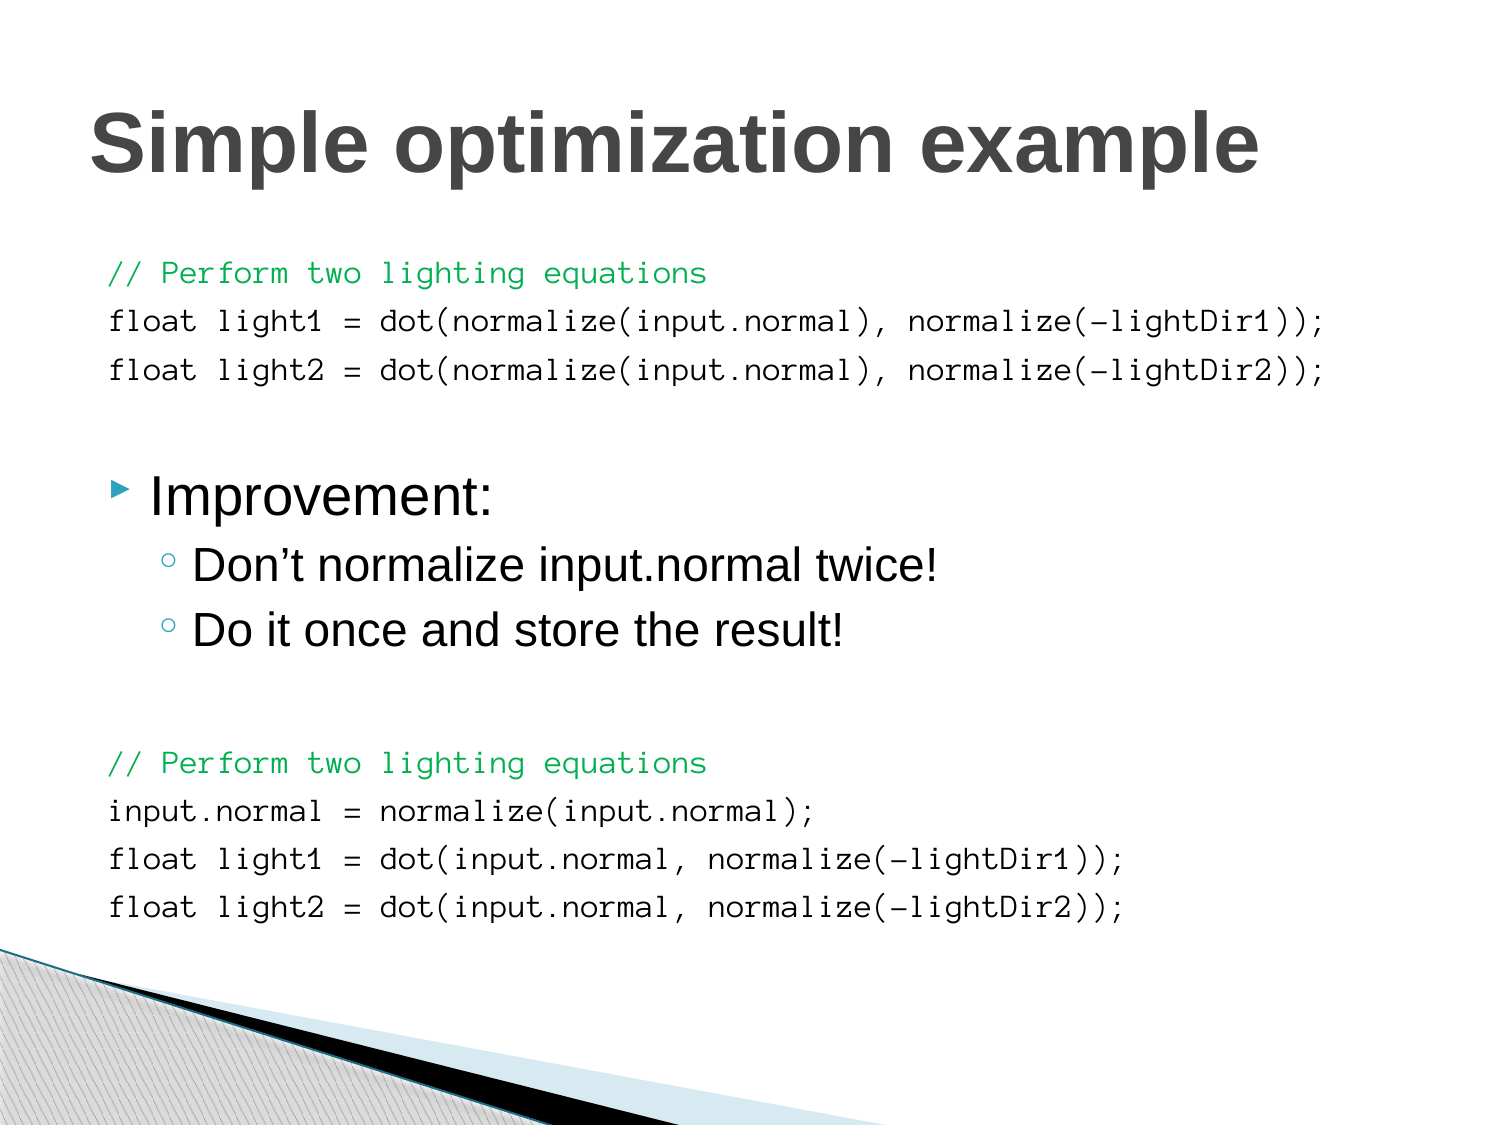

# Simple optimization example
// Perform two lighting equations
float light1 = dot(normalize(input.normal), normalize(-lightDir1));
float light2 = dot(normalize(input.normal), normalize(-lightDir2));

Improvement:
Don’t normalize input.normal twice!
Do it once and store the result!

// Perform two lighting equations
input.normal = normalize(input.normal);
float light1 = dot(input.normal, normalize(-lightDir1));
float light2 = dot(input.normal, normalize(-lightDir2));